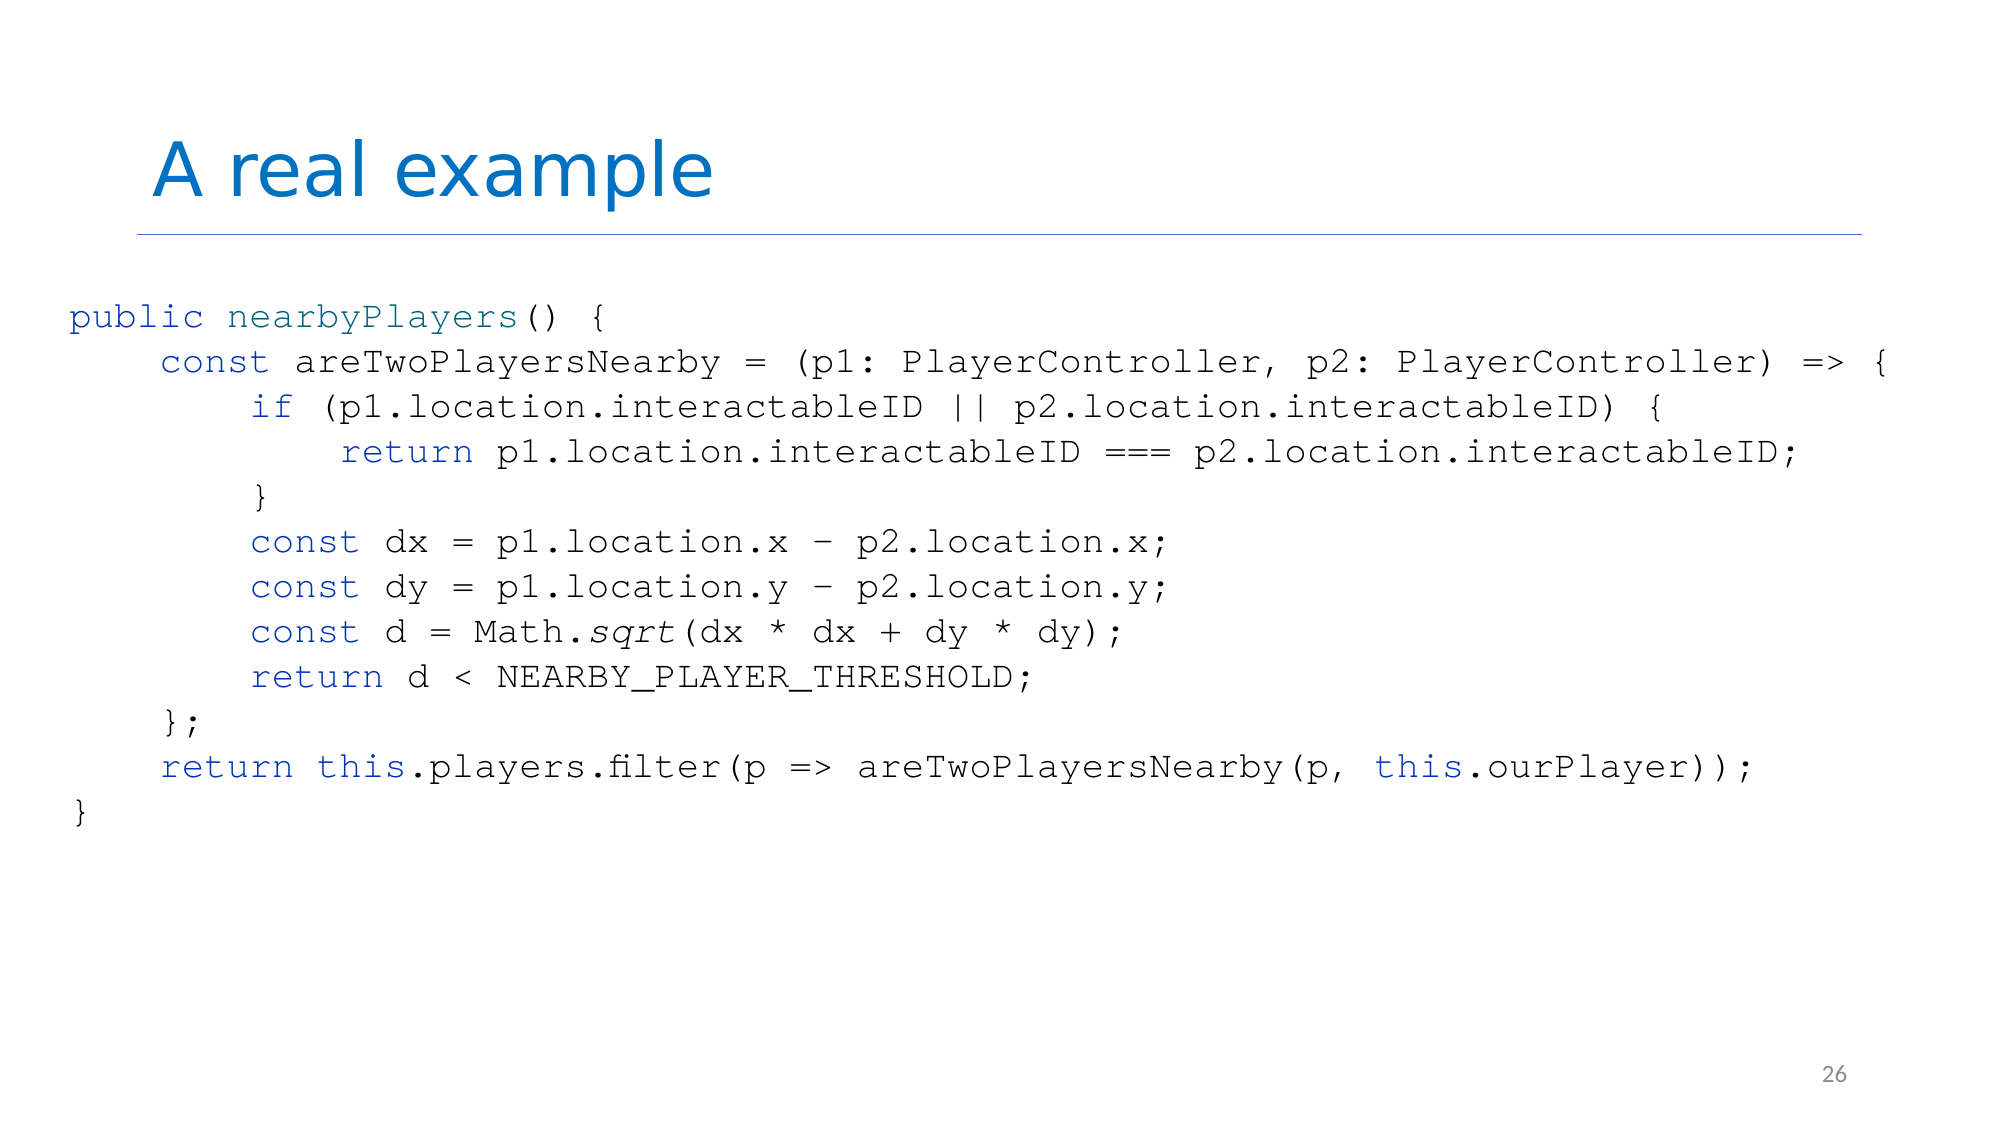

# A real example
public nearbyPlayers() {
    const areTwoPlayersNearby = (p1: PlayerController, p2: PlayerController) => {
        if (p1.location.interactableID || p2.location.interactableID) {
            return p1.location.interactableID === p2.location.interactableID;
        }
        const dx = p1.location.x - p2.location.x;
        const dy = p1.location.y - p2.location.y;
        const d = Math.sqrt(dx * dx + dy * dy);
        return d < NEARBY_PLAYER_THRESHOLD;
    };
    return this.players.filter(p => areTwoPlayersNearby(p, this.ourPlayer));
}
26